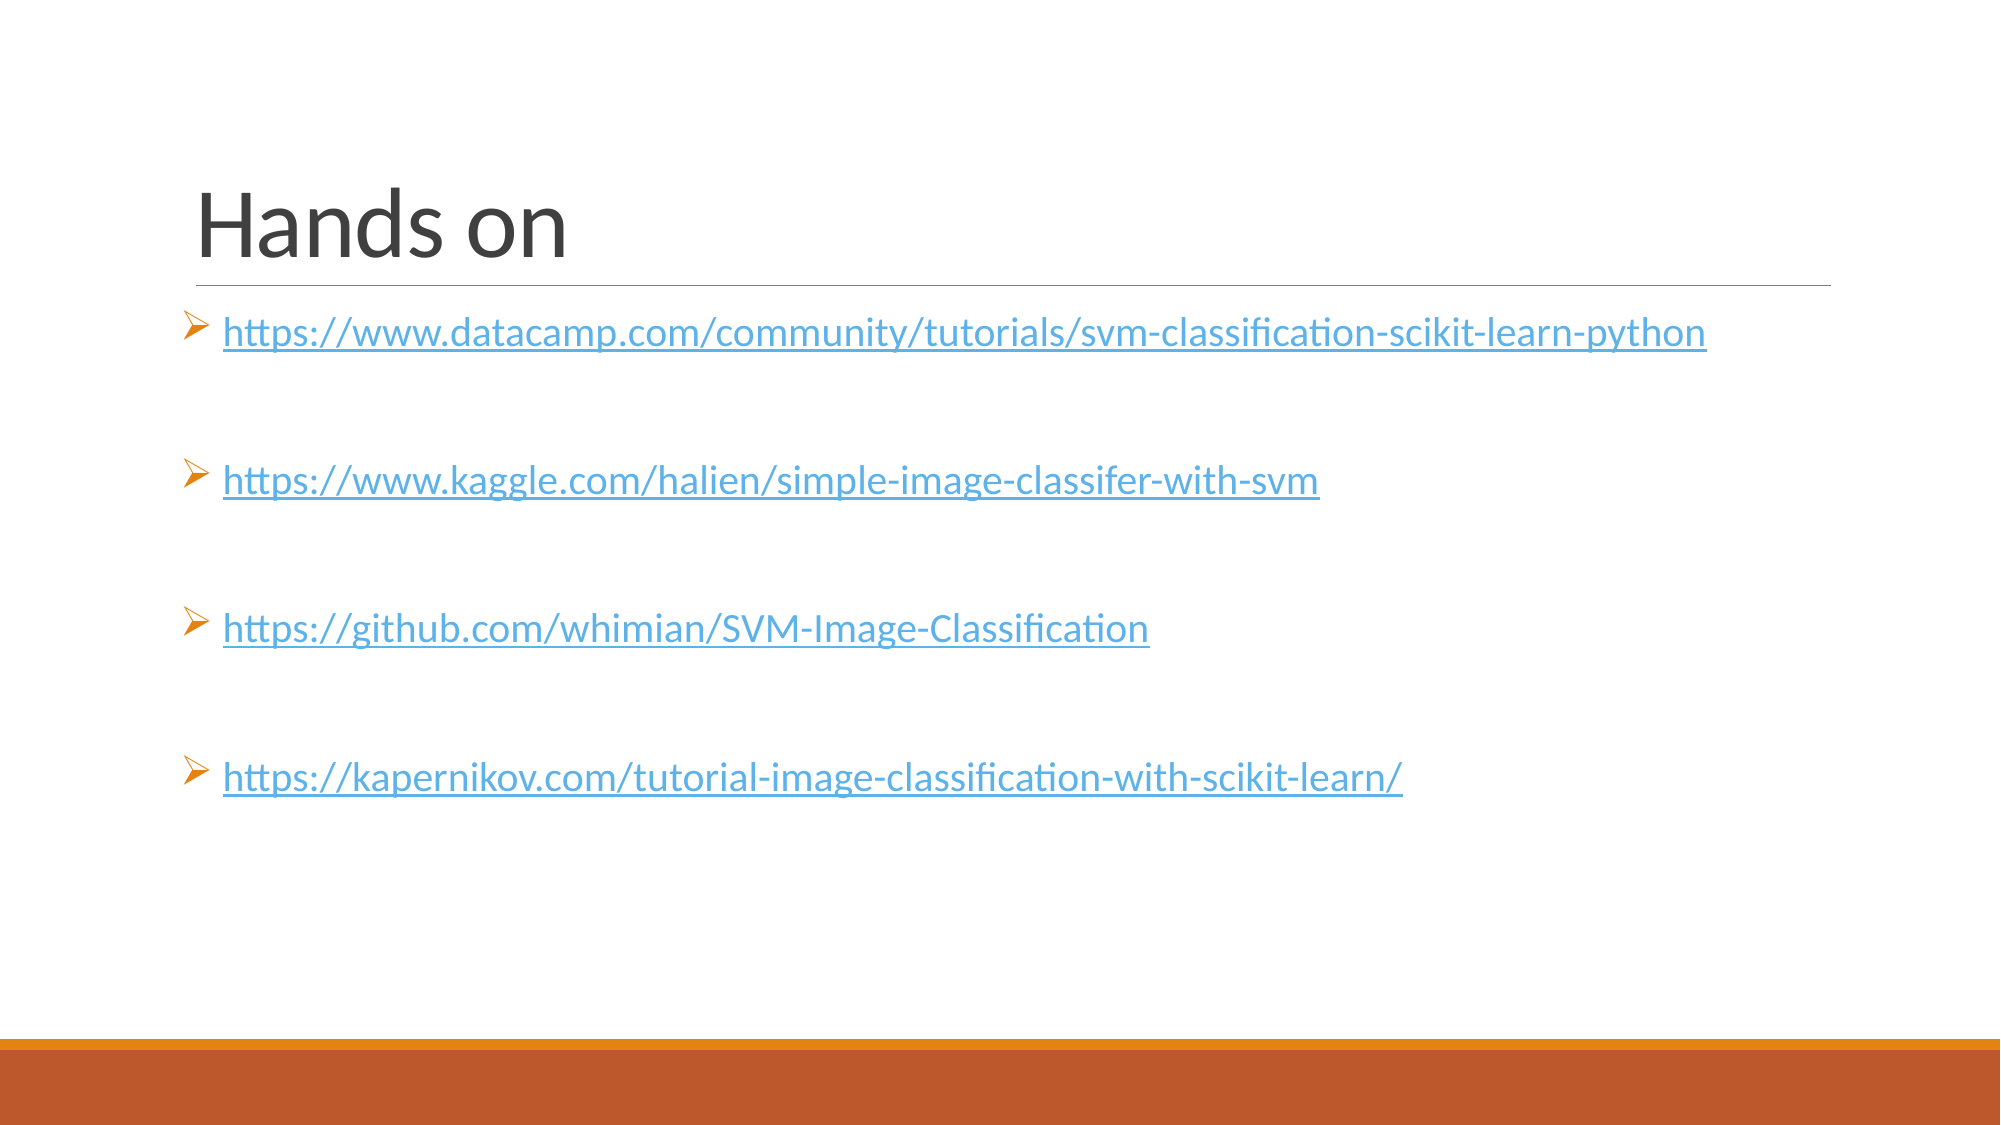

# Hands on
 https://www.datacamp.com/community/tutorials/svm-classification-scikit-learn-python

 https://www.kaggle.com/halien/simple-image-classifer-with-svm

 https://github.com/whimian/SVM-Image-Classification

 https://kapernikov.com/tutorial-image-classification-with-scikit-learn/